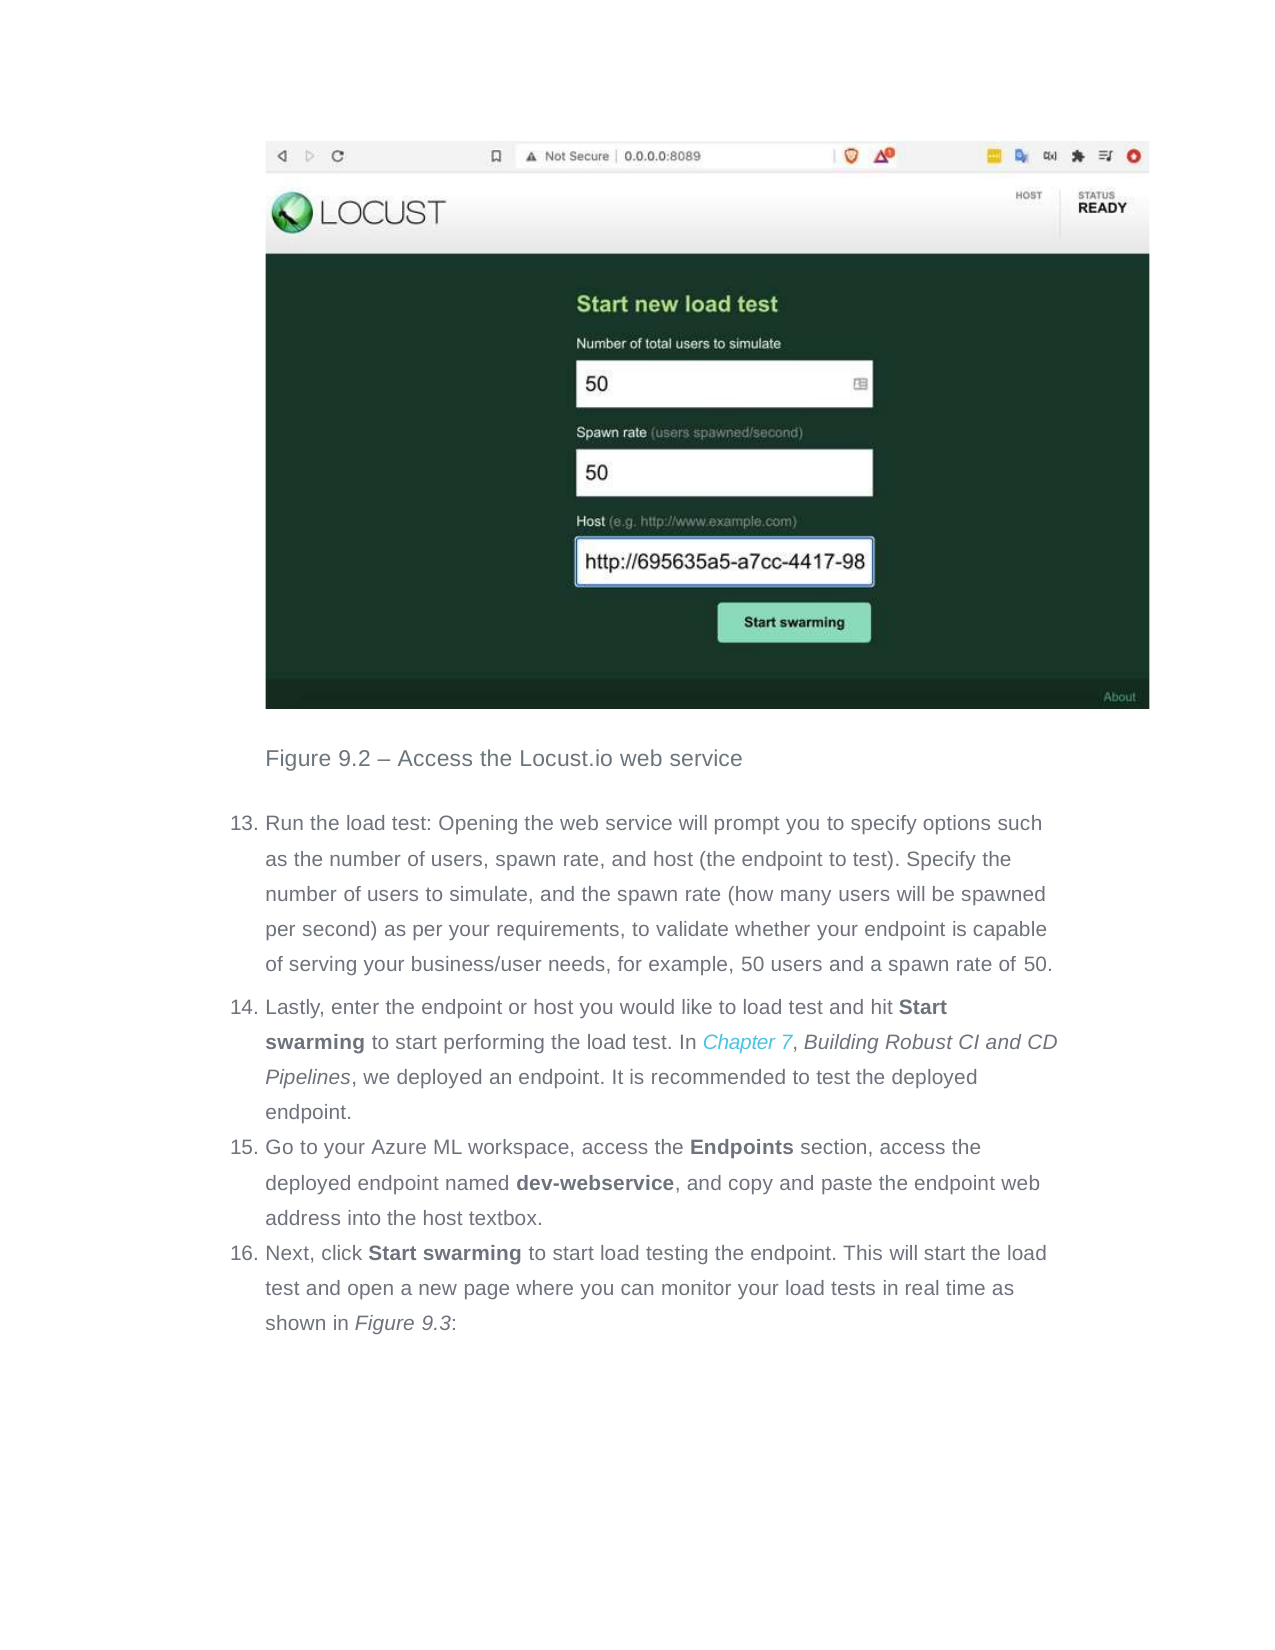

Figure 9.2 – Access the Locust.io web service

Run the load test: Opening the web service will prompt you to specify options such  as the number of users, spawn rate, and host (the endpoint to test). Specify the  number of users to simulate, and the spawn rate (how many users will be spawned  per second) as per your requirements, to validate whether your endpoint is capable  of serving your business/user needs, for example, 50 users and a spawn rate of 50.
Lastly, enter the endpoint or host you would like to load test and hit Start
swarming to start performing the load test. In Chapter 7, Building Robust CI and CD  Pipelines, we deployed an endpoint. It is recommended to test the deployed  endpoint.
Go to your Azure ML workspace, access the Endpoints section, access the  deployed endpoint named dev-webservice, and copy and paste the endpoint web  address into the host textbox.
Next, click Start swarming to start load testing the endpoint. This will start the load  test and open a new page where you can monitor your load tests in real time as  shown in Figure 9.3: